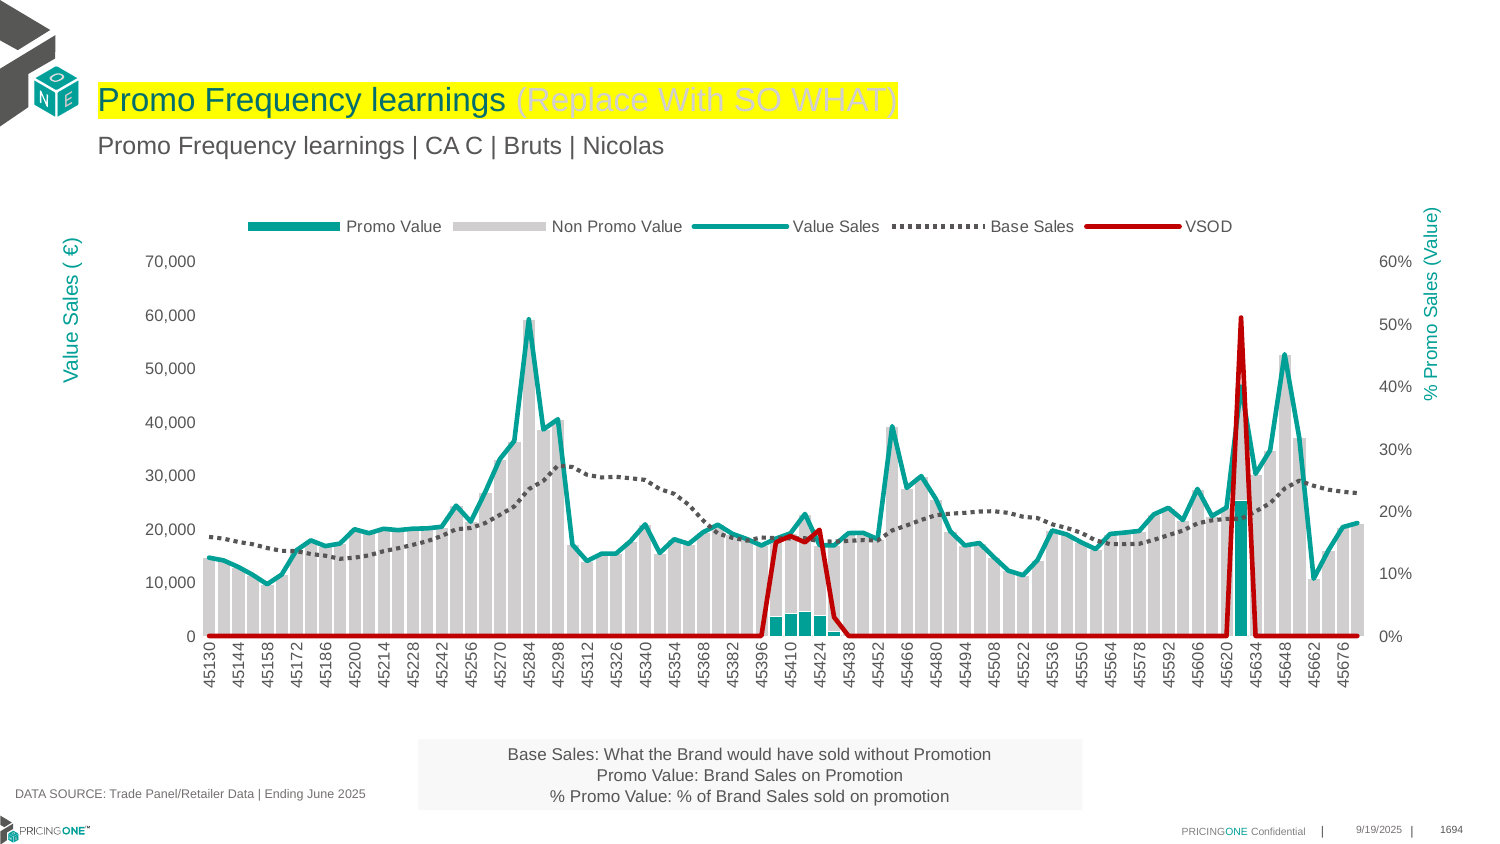

# Promo Frequency learnings (Replace With SO WHAT)
Promo Frequency learnings | CA C | Bruts | Nicolas

### Chart

| Category | Promo Value | Non Promo Value | Value Sales | Base Sales | VSOD |
|---|---|---|---|---|---|
| 45130.0 | 0.0 | 14630.0 | 14630.0 | 18508.0 | 0.0 |
| 45137.0 | 0.0 | 14104.0 | 14104.0 | 18163.0 | 0.0 |
| 45144.0 | 0.0 | 12904.0 | 12904.0 | 17571.0 | 0.0 |
| 45151.0 | 0.0 | 11410.0 | 11410.0 | 17125.0 | 0.0 |
| 45158.0 | 0.0 | 9660.0 | 9660.0 | 16427.0 | 0.0 |
| 45165.0 | 0.0 | 11483.0 | 11483.0 | 15893.0 | 0.0 |
| 45172.0 | 0.0 | 15977.0 | 15977.0 | 15852.0 | 0.0 |
| 45179.0 | 0.0 | 17855.0 | 17855.0 | 15306.0 | 0.0 |
| 45186.0 | 0.0 | 16786.0 | 16786.0 | 14988.0 | 0.0 |
| 45193.0 | 0.0 | 17256.0 | 17256.0 | 14411.0 | 0.0 |
| 45200.0 | 0.0 | 19929.0 | 19929.0 | 14613.0 | 0.0 |
| 45207.0 | 0.0 | 19197.0 | 19197.0 | 15058.0 | 0.0 |
| 45214.0 | 0.0 | 20025.0 | 20025.0 | 15826.0 | 0.0 |
| 45221.0 | 0.0 | 19773.0 | 19773.0 | 16384.0 | 0.0 |
| 45228.0 | 0.0 | 20037.0 | 20037.0 | 17013.0 | 0.0 |
| 45235.0 | 0.0 | 20097.0 | 20097.0 | 17697.0 | 0.0 |
| 45242.0 | 0.0 | 20399.0 | 20399.0 | 18675.0 | 0.0 |
| 45249.0 | 0.0 | 24345.0 | 24345.0 | 19949.0 | 0.0 |
| 45256.0 | 0.0 | 21354.0 | 21354.0 | 20167.0 | 0.0 |
| 45263.0 | 0.0 | 26871.0 | 26871.0 | 21093.0 | 0.0 |
| 45270.0 | 0.0 | 33033.0 | 33033.0 | 22598.0 | 0.0 |
| 45277.0 | 0.0 | 36456.0 | 36456.0 | 24204.0 | 0.0 |
| 45284.0 | 0.0 | 59167.0 | 59167.0 | 27439.0 | 0.0 |
| 45291.0 | 0.0 | 38594.0 | 38594.0 | 28989.0 | 0.0 |
| 45298.0 | 0.0 | 40502.0 | 40502.0 | 31837.0 | 0.0 |
| 45305.0 | 0.0 | 17057.0 | 17057.0 | 31573.0 | 0.0 |
| 45312.0 | 0.0 | 13995.0 | 13995.0 | 30128.0 | 0.0 |
| 45319.0 | 0.0 | 15365.0 | 15365.0 | 29617.0 | 0.0 |
| 45326.0 | 0.0 | 15385.0 | 15385.0 | 29743.0 | 0.0 |
| 45333.0 | 0.0 | 17713.0 | 17713.0 | 29479.0 | 0.0 |
| 45340.0 | 0.0 | 20845.0 | 20845.0 | 29163.0 | 0.0 |
| 45347.0 | 0.0 | 15504.0 | 15504.0 | 27450.0 | 0.0 |
| 45354.0 | 0.0 | 18068.0 | 18068.0 | 26555.0 | 0.0 |
| 45361.0 | 0.0 | 17213.0 | 17213.0 | 24505.0 | 0.0 |
| 45368.0 | 0.0 | 19388.0 | 19388.0 | 21553.0 | 0.0 |
| 45375.0 | 0.0 | 20781.0 | 20781.0 | 19123.0 | 0.0 |
| 45382.0 | 0.0 | 19083.0 | 19083.0 | 18349.0 | 0.0 |
| 45389.0 | 0.0 | 18104.0 | 18104.0 | 17809.0 | 0.0 |
| 45396.0 | 0.0 | 16899.0 | 16899.0 | 18391.0 | 0.0 |
| 45403.0 | 3634.0 | 14557.0 | 18191.0 | 18289.0 | 0.15 |
| 45410.0 | 4190.0 | 14986.0 | 19176.0 | 18210.0 | 0.16 |
| 45417.0 | 4614.0 | 18182.0 | 22796.0 | 18245.0 | 0.15 |
| 45424.0 | 3835.0 | 13145.0 | 16980.0 | 17683.0 | 0.17 |
| 45431.0 | 791.0 | 16123.0 | 16914.0 | 17615.0 | 0.03 |
| 45438.0 | 0.0 | 19213.0 | 19213.0 | 17771.0 | 0.0 |
| 45445.0 | 0.0 | 19274.0 | 19274.0 | 17902.0 | 0.0 |
| 45452.0 | 0.0 | 18088.0 | 18088.0 | 17831.0 | 0.0 |
| 45459.0 | 0.0 | 39205.0 | 39205.0 | 19712.0 | 0.0 |
| 45466.0 | 0.0 | 27684.0 | 27684.0 | 20646.0 | 0.0 |
| 45473.0 | 0.0 | 29880.0 | 29880.0 | 21671.0 | 0.0 |
| 45480.0 | 0.0 | 25603.0 | 25603.0 | 22554.0 | 0.0 |
| 45487.0 | 0.0 | 19550.0 | 19550.0 | 22845.0 | 0.0 |
| 45494.0 | 0.0 | 16911.0 | 16911.0 | 22998.0 | 0.0 |
| 45501.0 | 0.0 | 17362.0 | 17362.0 | 23248.0 | 0.0 |
| 45508.0 | 0.0 | 14688.0 | 14688.0 | 23301.0 | 0.0 |
| 45515.0 | 0.0 | 12189.0 | 12189.0 | 22991.0 | 0.0 |
| 45522.0 | 0.0 | 11339.0 | 11339.0 | 22276.0 | 0.0 |
| 45529.0 | 0.0 | 14182.0 | 14182.0 | 22018.0 | 0.0 |
| 45536.0 | 0.0 | 19712.0 | 19712.0 | 20855.0 | 0.0 |
| 45543.0 | 0.0 | 18969.0 | 18969.0 | 20177.0 | 0.0 |
| 45550.0 | 0.0 | 17500.0 | 17500.0 | 19283.0 | 0.0 |
| 45557.0 | 0.0 | 16222.0 | 16222.0 | 17848.0 | 0.0 |
| 45564.0 | 0.0 | 19065.0 | 19065.0 | 17147.0 | 0.0 |
| 45571.0 | 0.0 | 19316.0 | 19316.0 | 17150.0 | 0.0 |
| 45578.0 | 0.0 | 19626.0 | 19626.0 | 17222.0 | 0.0 |
| 45585.0 | 0.0 | 22711.0 | 22711.0 | 17945.0 | 0.0 |
| 45592.0 | 0.0 | 23940.0 | 23940.0 | 18831.0 | 0.0 |
| 45599.0 | 0.0 | 21664.0 | 21664.0 | 19677.0 | 0.0 |
| 45606.0 | 0.0 | 27473.0 | 27473.0 | 21031.0 | 0.0 |
| 45613.0 | 0.0 | 22404.0 | 22404.0 | 21594.0 | 0.0 |
| 45620.0 | 0.0 | 23984.0 | 23984.0 | 21873.0 | 0.0 |
| 45627.0 | 25414.0 | 21213.0 | 46627.0 | 21907.0 | 0.51 |
| 45634.0 | 0.0 | 30299.0 | 30299.0 | 23258.0 | 0.0 |
| 45641.0 | 0.0 | 34703.0 | 34703.0 | 24811.0 | 0.0 |
| 45648.0 | 0.0 | 52651.0 | 52651.0 | 27532.0 | 0.0 |
| 45655.0 | 0.0 | 37094.0 | 37094.0 | 29021.0 | 0.0 |
| 45662.0 | 0.0 | 10695.0 | 10695.0 | 28062.0 | 0.0 |
| 45669.0 | 0.0 | 15962.0 | 15962.0 | 27327.0 | 0.0 |
| 45676.0 | 0.0 | 20329.0 | 20329.0 | 26943.0 | 0.0 |
| 45683.0 | 0.0 | 21088.0 | 21088.0 | 26702.0 | 0.0 |
% Promo Sales (Value)
Value Sales ( €)
Base Sales: What the Brand would have sold without Promotion
Promo Value: Brand Sales on Promotion
% Promo Value: % of Brand Sales sold on promotion
DATA SOURCE: Trade Panel/Retailer Data | Ending June 2025

9/19/2025
1694